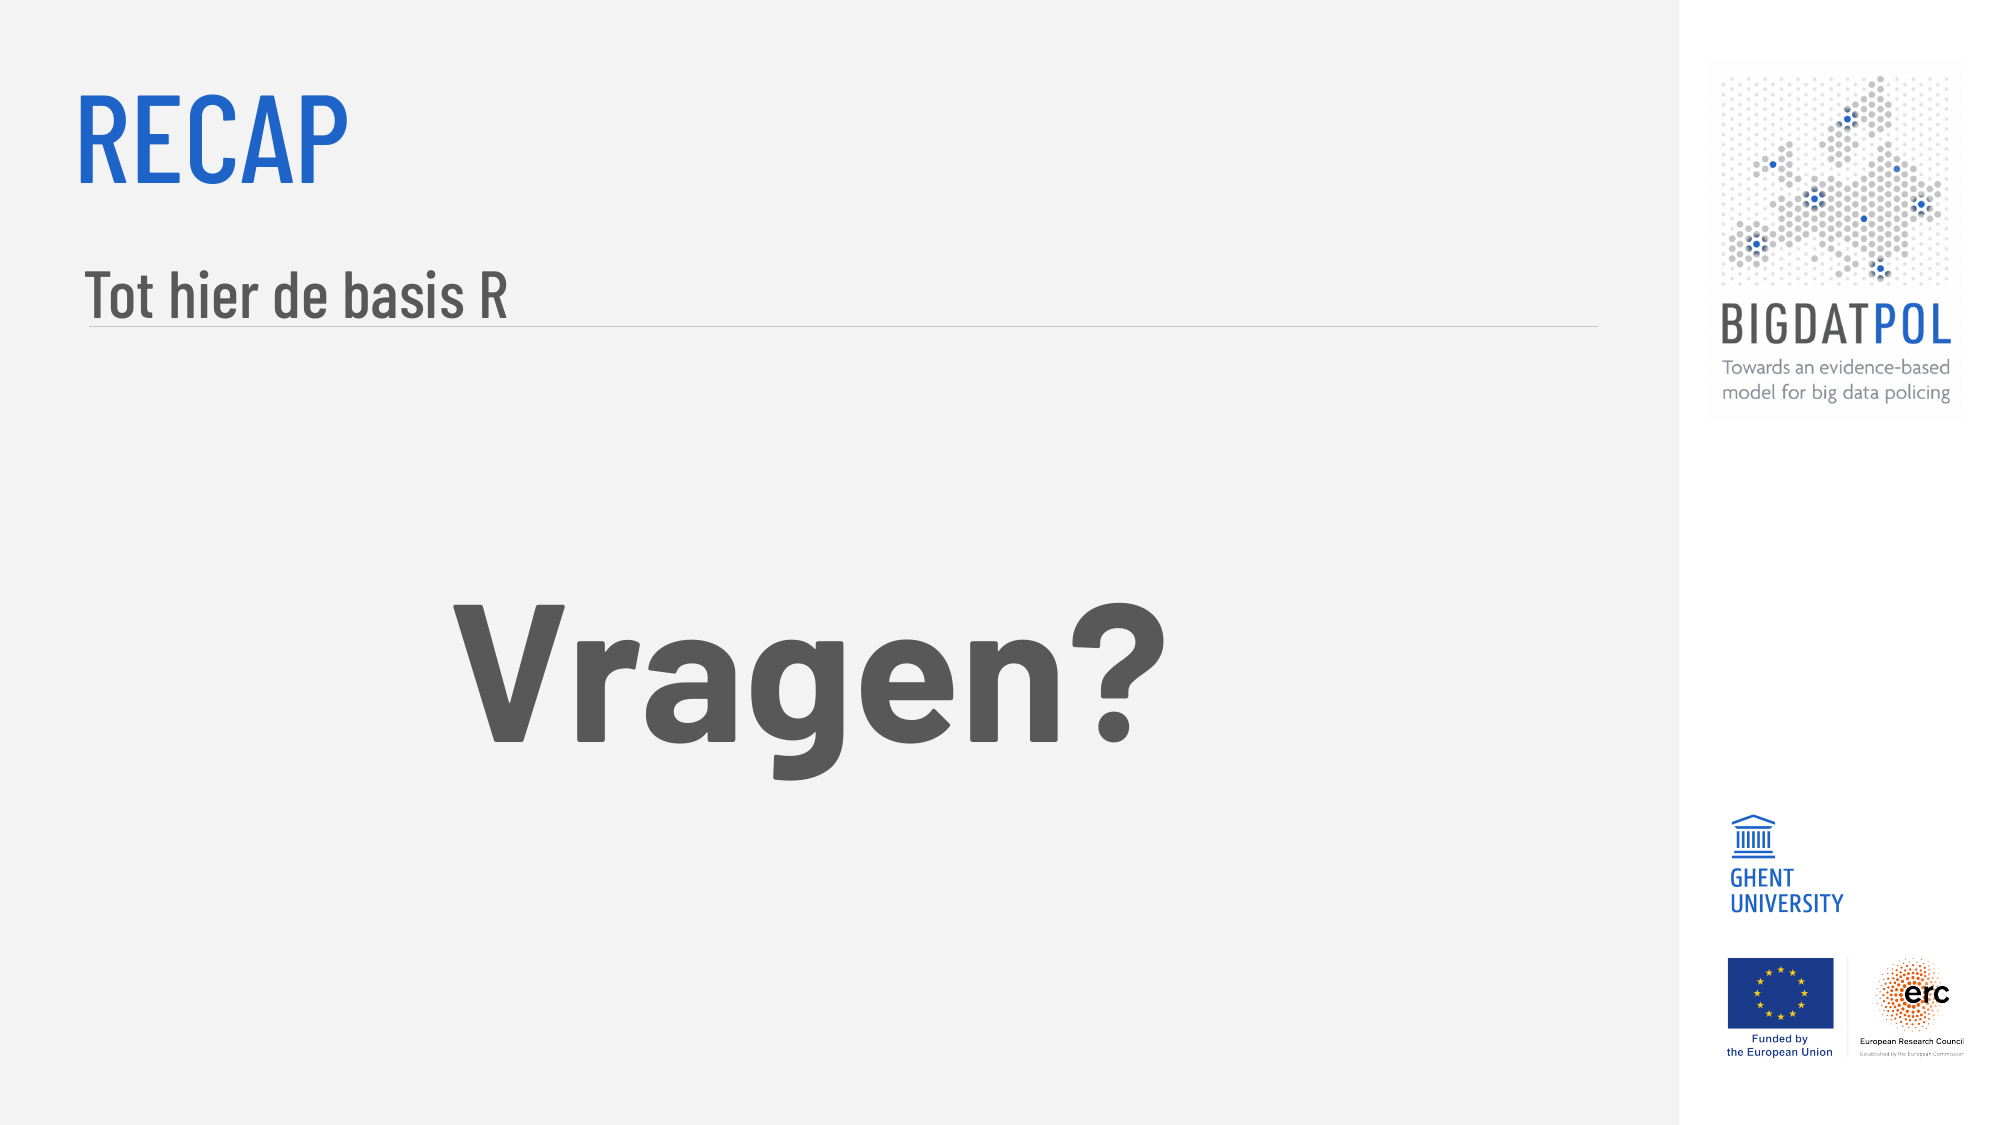

# Recap
Tot hier de basis R
Vragen?